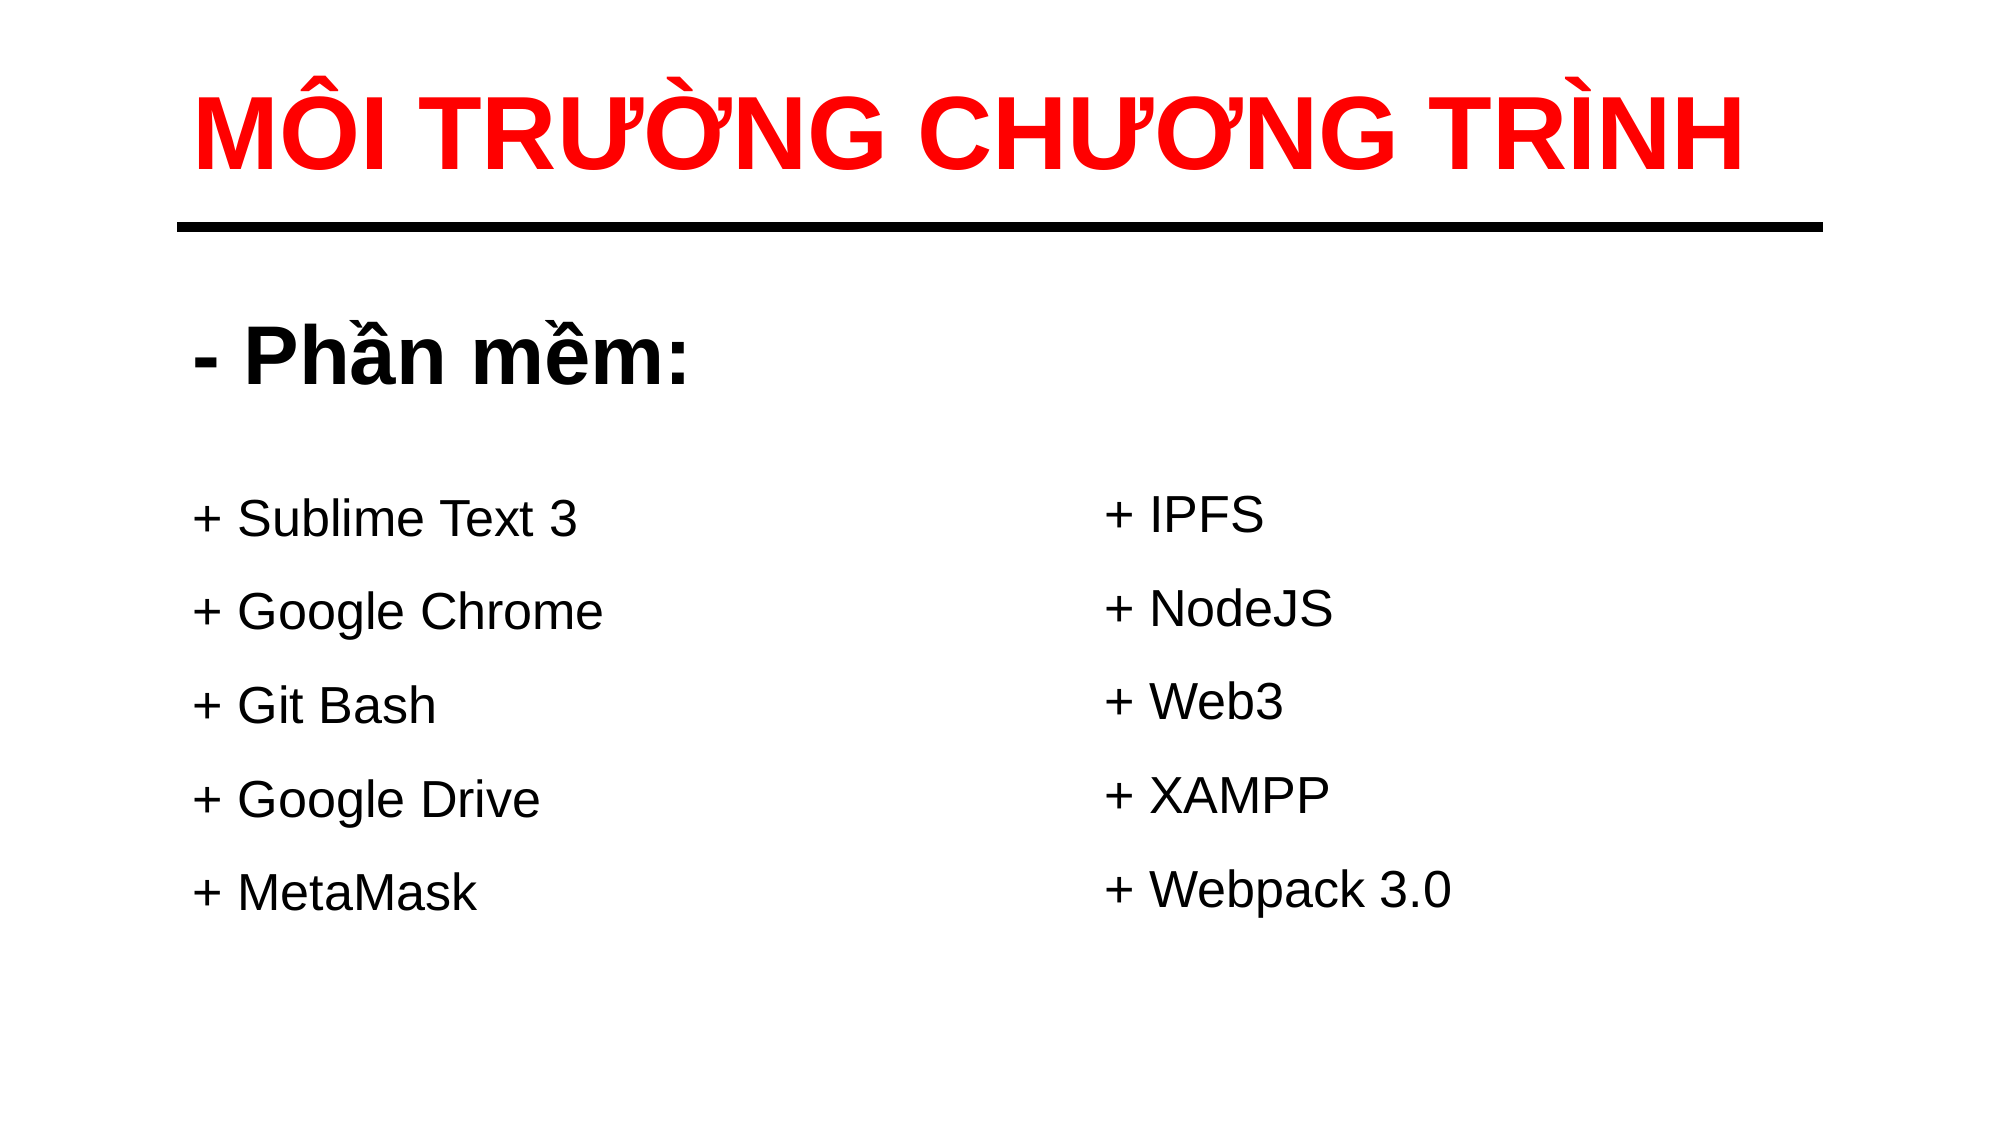

MÔI TRƯỜNG CHƯƠNG TRÌNH

- Phần mềm:
+ Sublime Text 3
+ Google Chrome
+ Git Bash
+ Google Drive
+ MetaMask
+ IPFS
+ NodeJS
+ Web3
+ XAMPP
+ Webpack 3.0